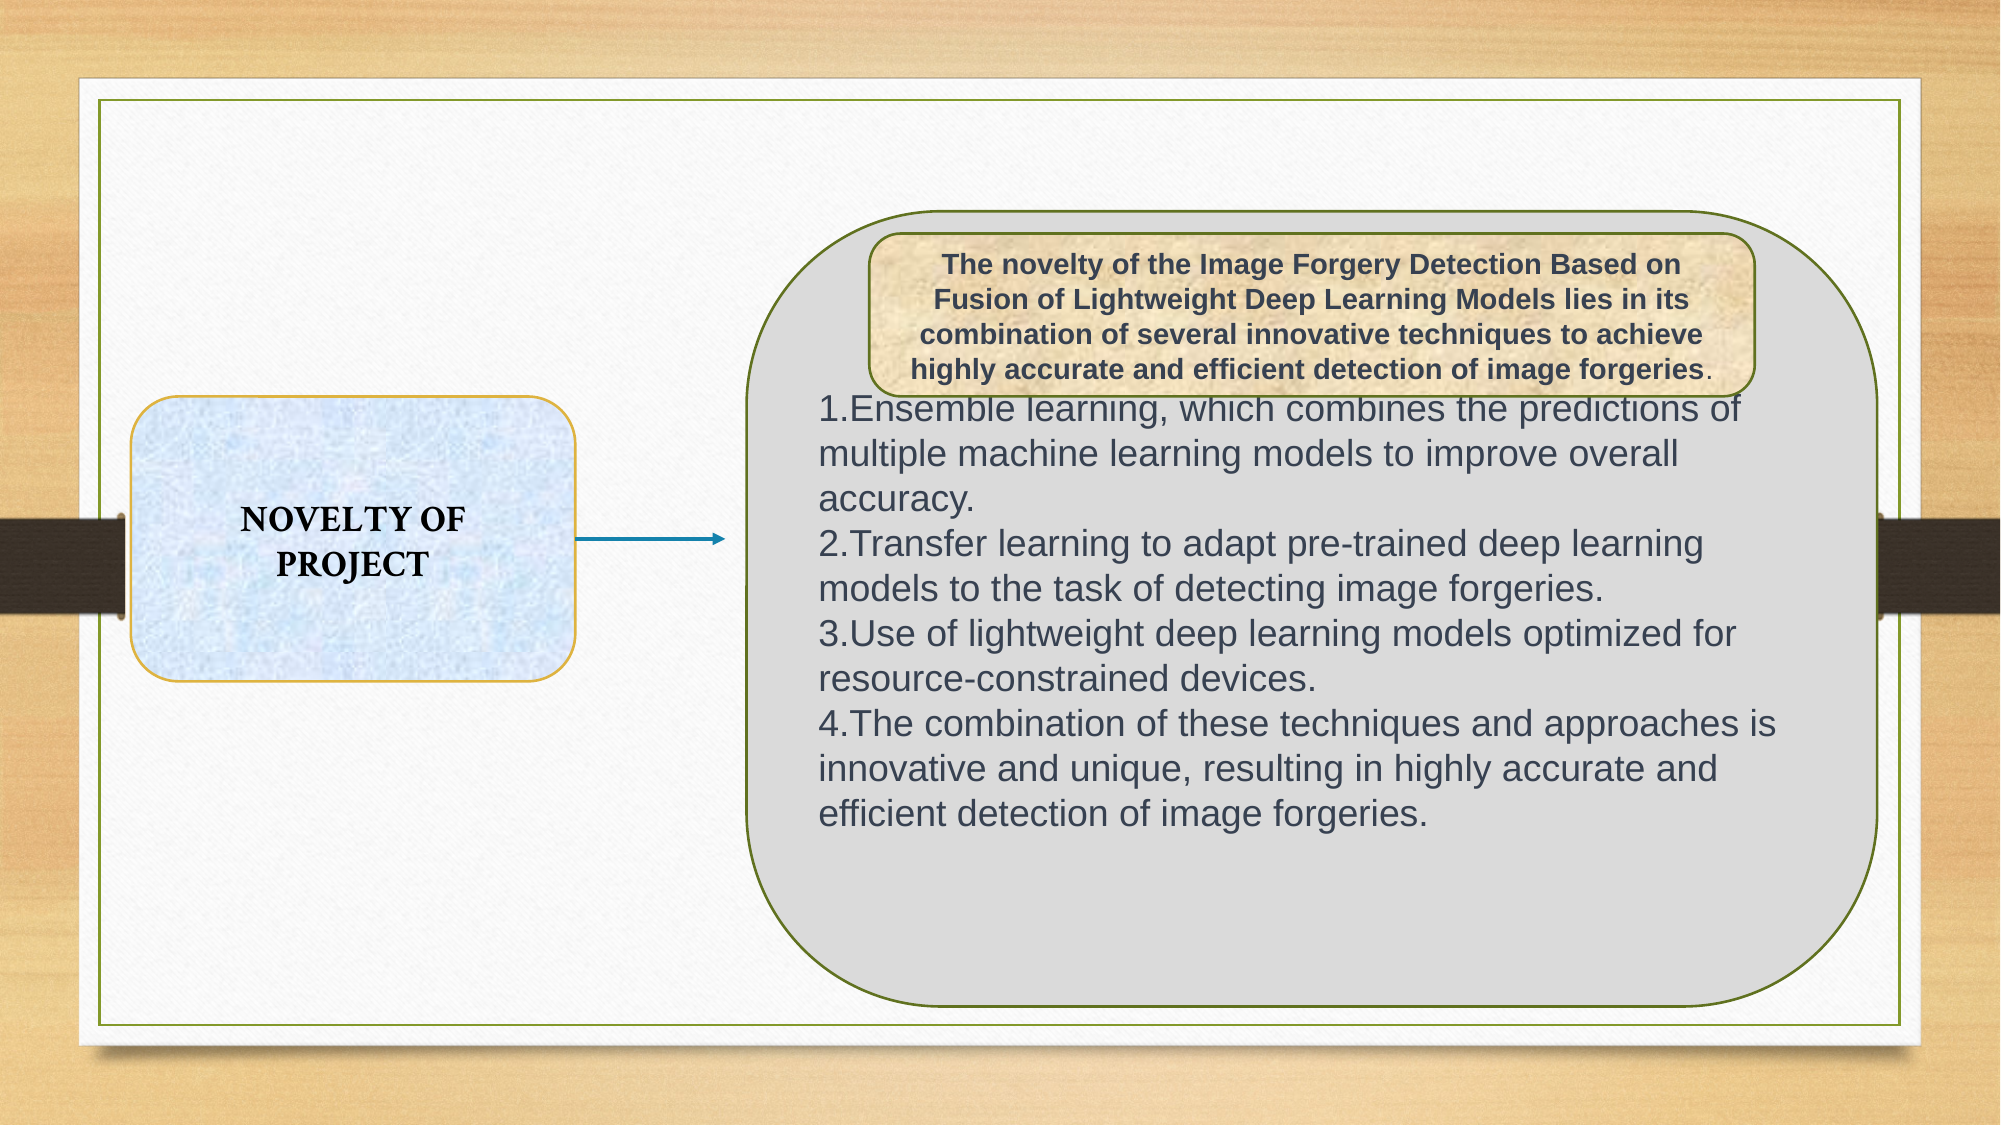

Ensemble learning, which combines the predictions of multiple machine learning models to improve overall accuracy.
Transfer learning to adapt pre-trained deep learning models to the task of detecting image forgeries.
Use of lightweight deep learning models optimized for resource-constrained devices.
The combination of these techniques and approaches is innovative and unique, resulting in highly accurate and efficient detection of image forgeries.
The novelty of the Image Forgery Detection Based on Fusion of Lightweight Deep Learning Models lies in its combination of several innovative techniques to achieve highly accurate and efficient detection of image forgeries.
NOVELTY OF PROJECT